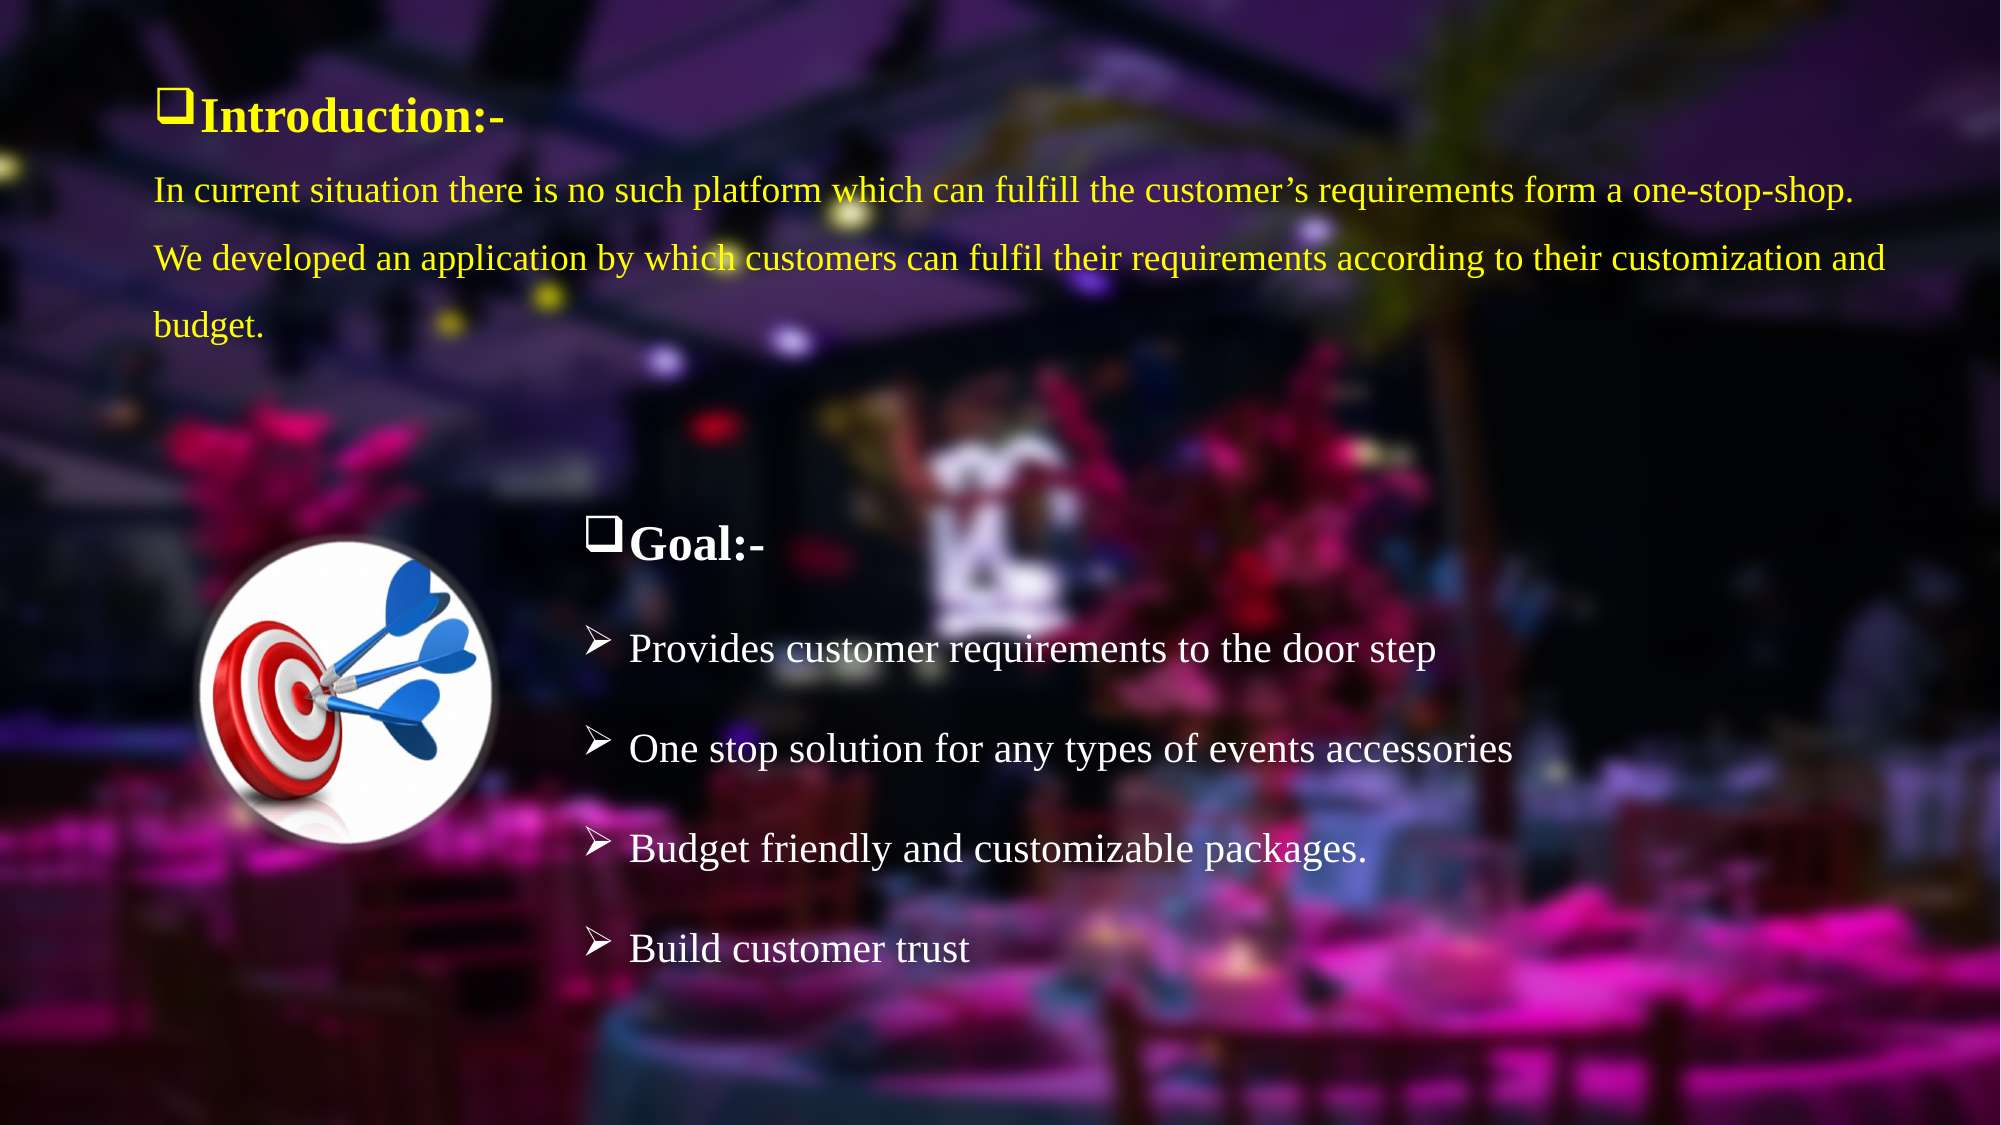

Introduction:-
In current situation there is no such platform which can fulfill the customer’s requirements form a one-stop-shop. We developed an application by which customers can fulfil their requirements according to their customization and budget.
Goal:-

Provides customer requirements to the door step

One stop solution for any types of events accessories

Budget friendly and customizable packages.

Build customer trust